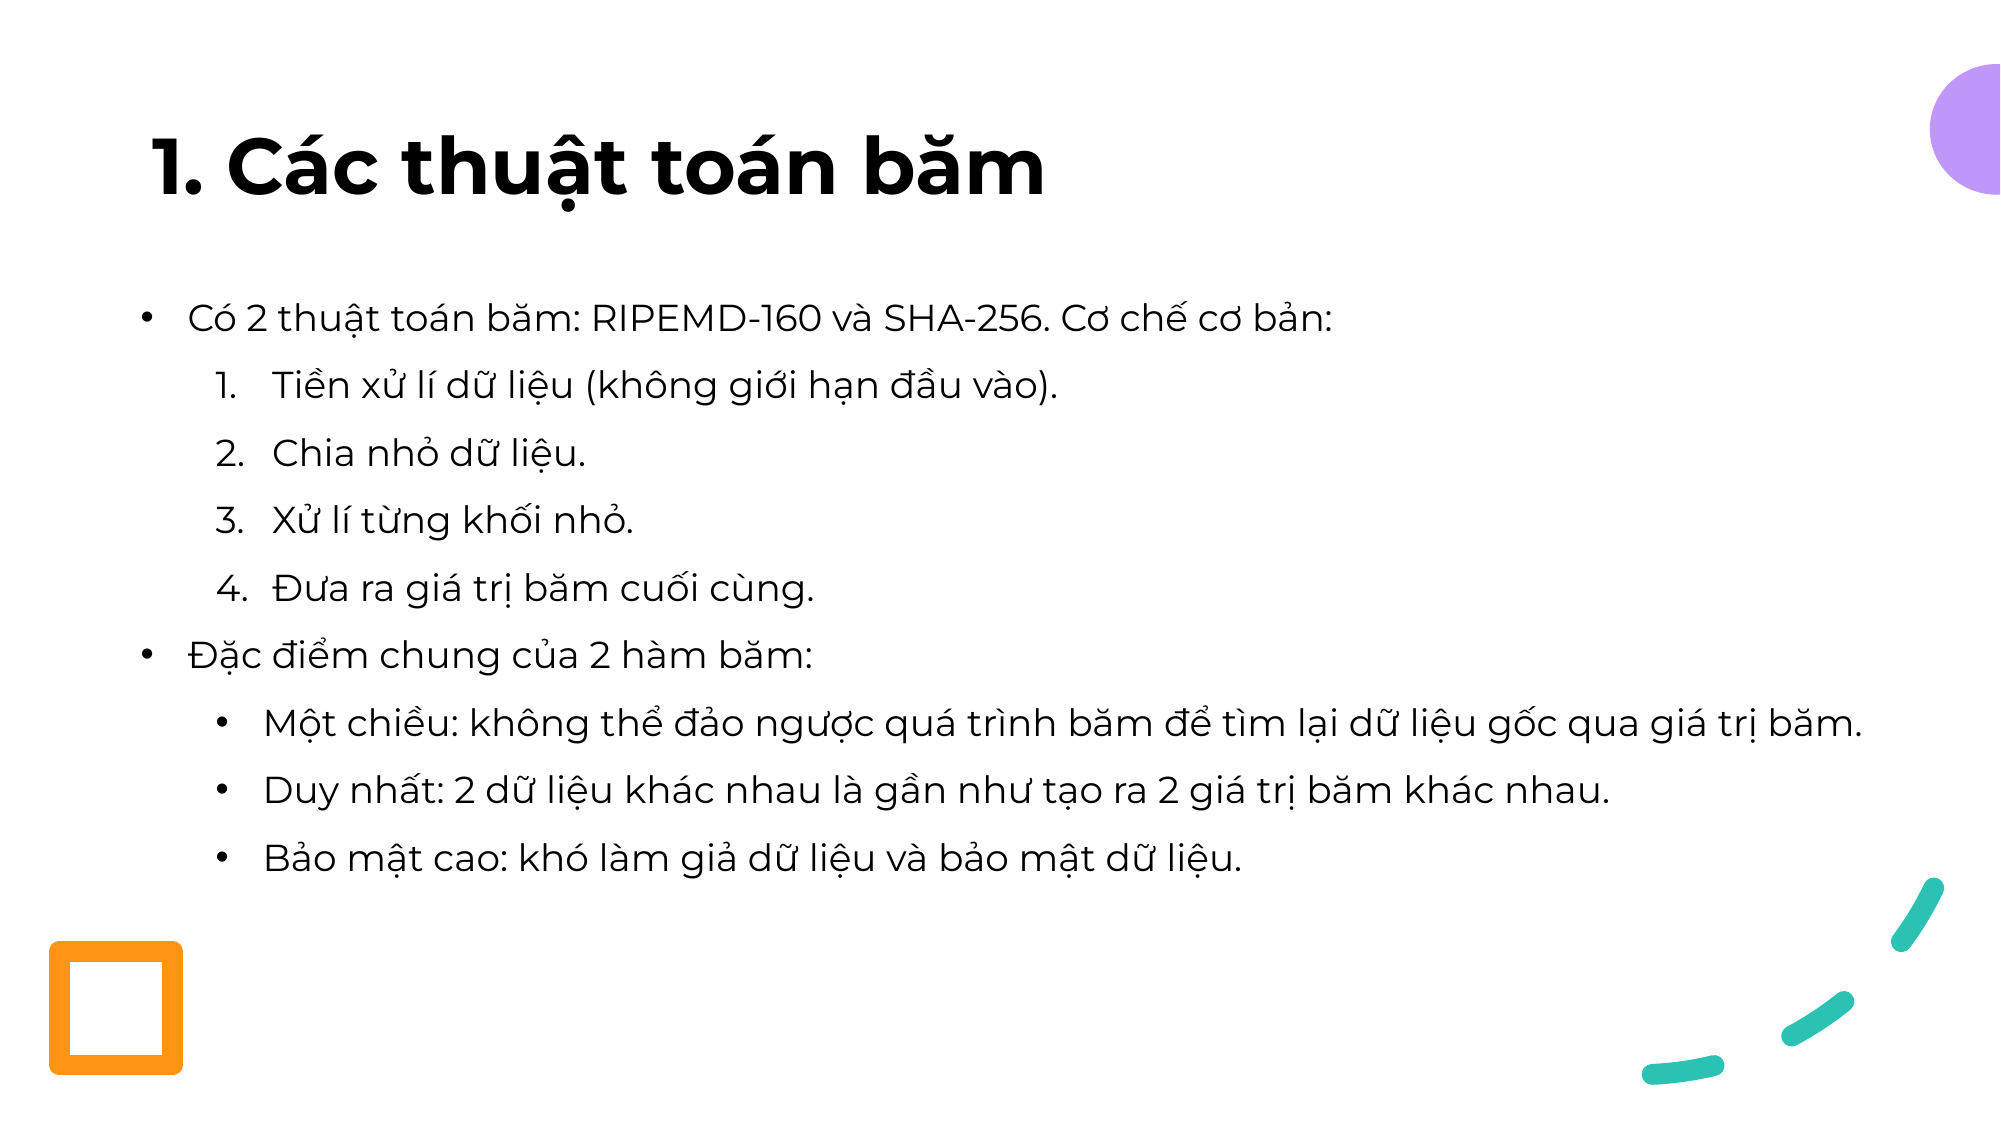

# 1. Các thuật toán băm
Có 2 thuật toán băm: RIPEMD-160 và SHA-256. Cơ chế cơ bản:
Tiền xử lí dữ liệu (không giới hạn đầu vào).
Chia nhỏ dữ liệu.
Xử lí từng khối nhỏ.
Đưa ra giá trị băm cuối cùng.
Đặc điểm chung của 2 hàm băm:
Một chiều: không thể đảo ngược quá trình băm để tìm lại dữ liệu gốc qua giá trị băm.
Duy nhất: 2 dữ liệu khác nhau là gần như tạo ra 2 giá trị băm khác nhau.
Bảo mật cao: khó làm giả dữ liệu và bảo mật dữ liệu.